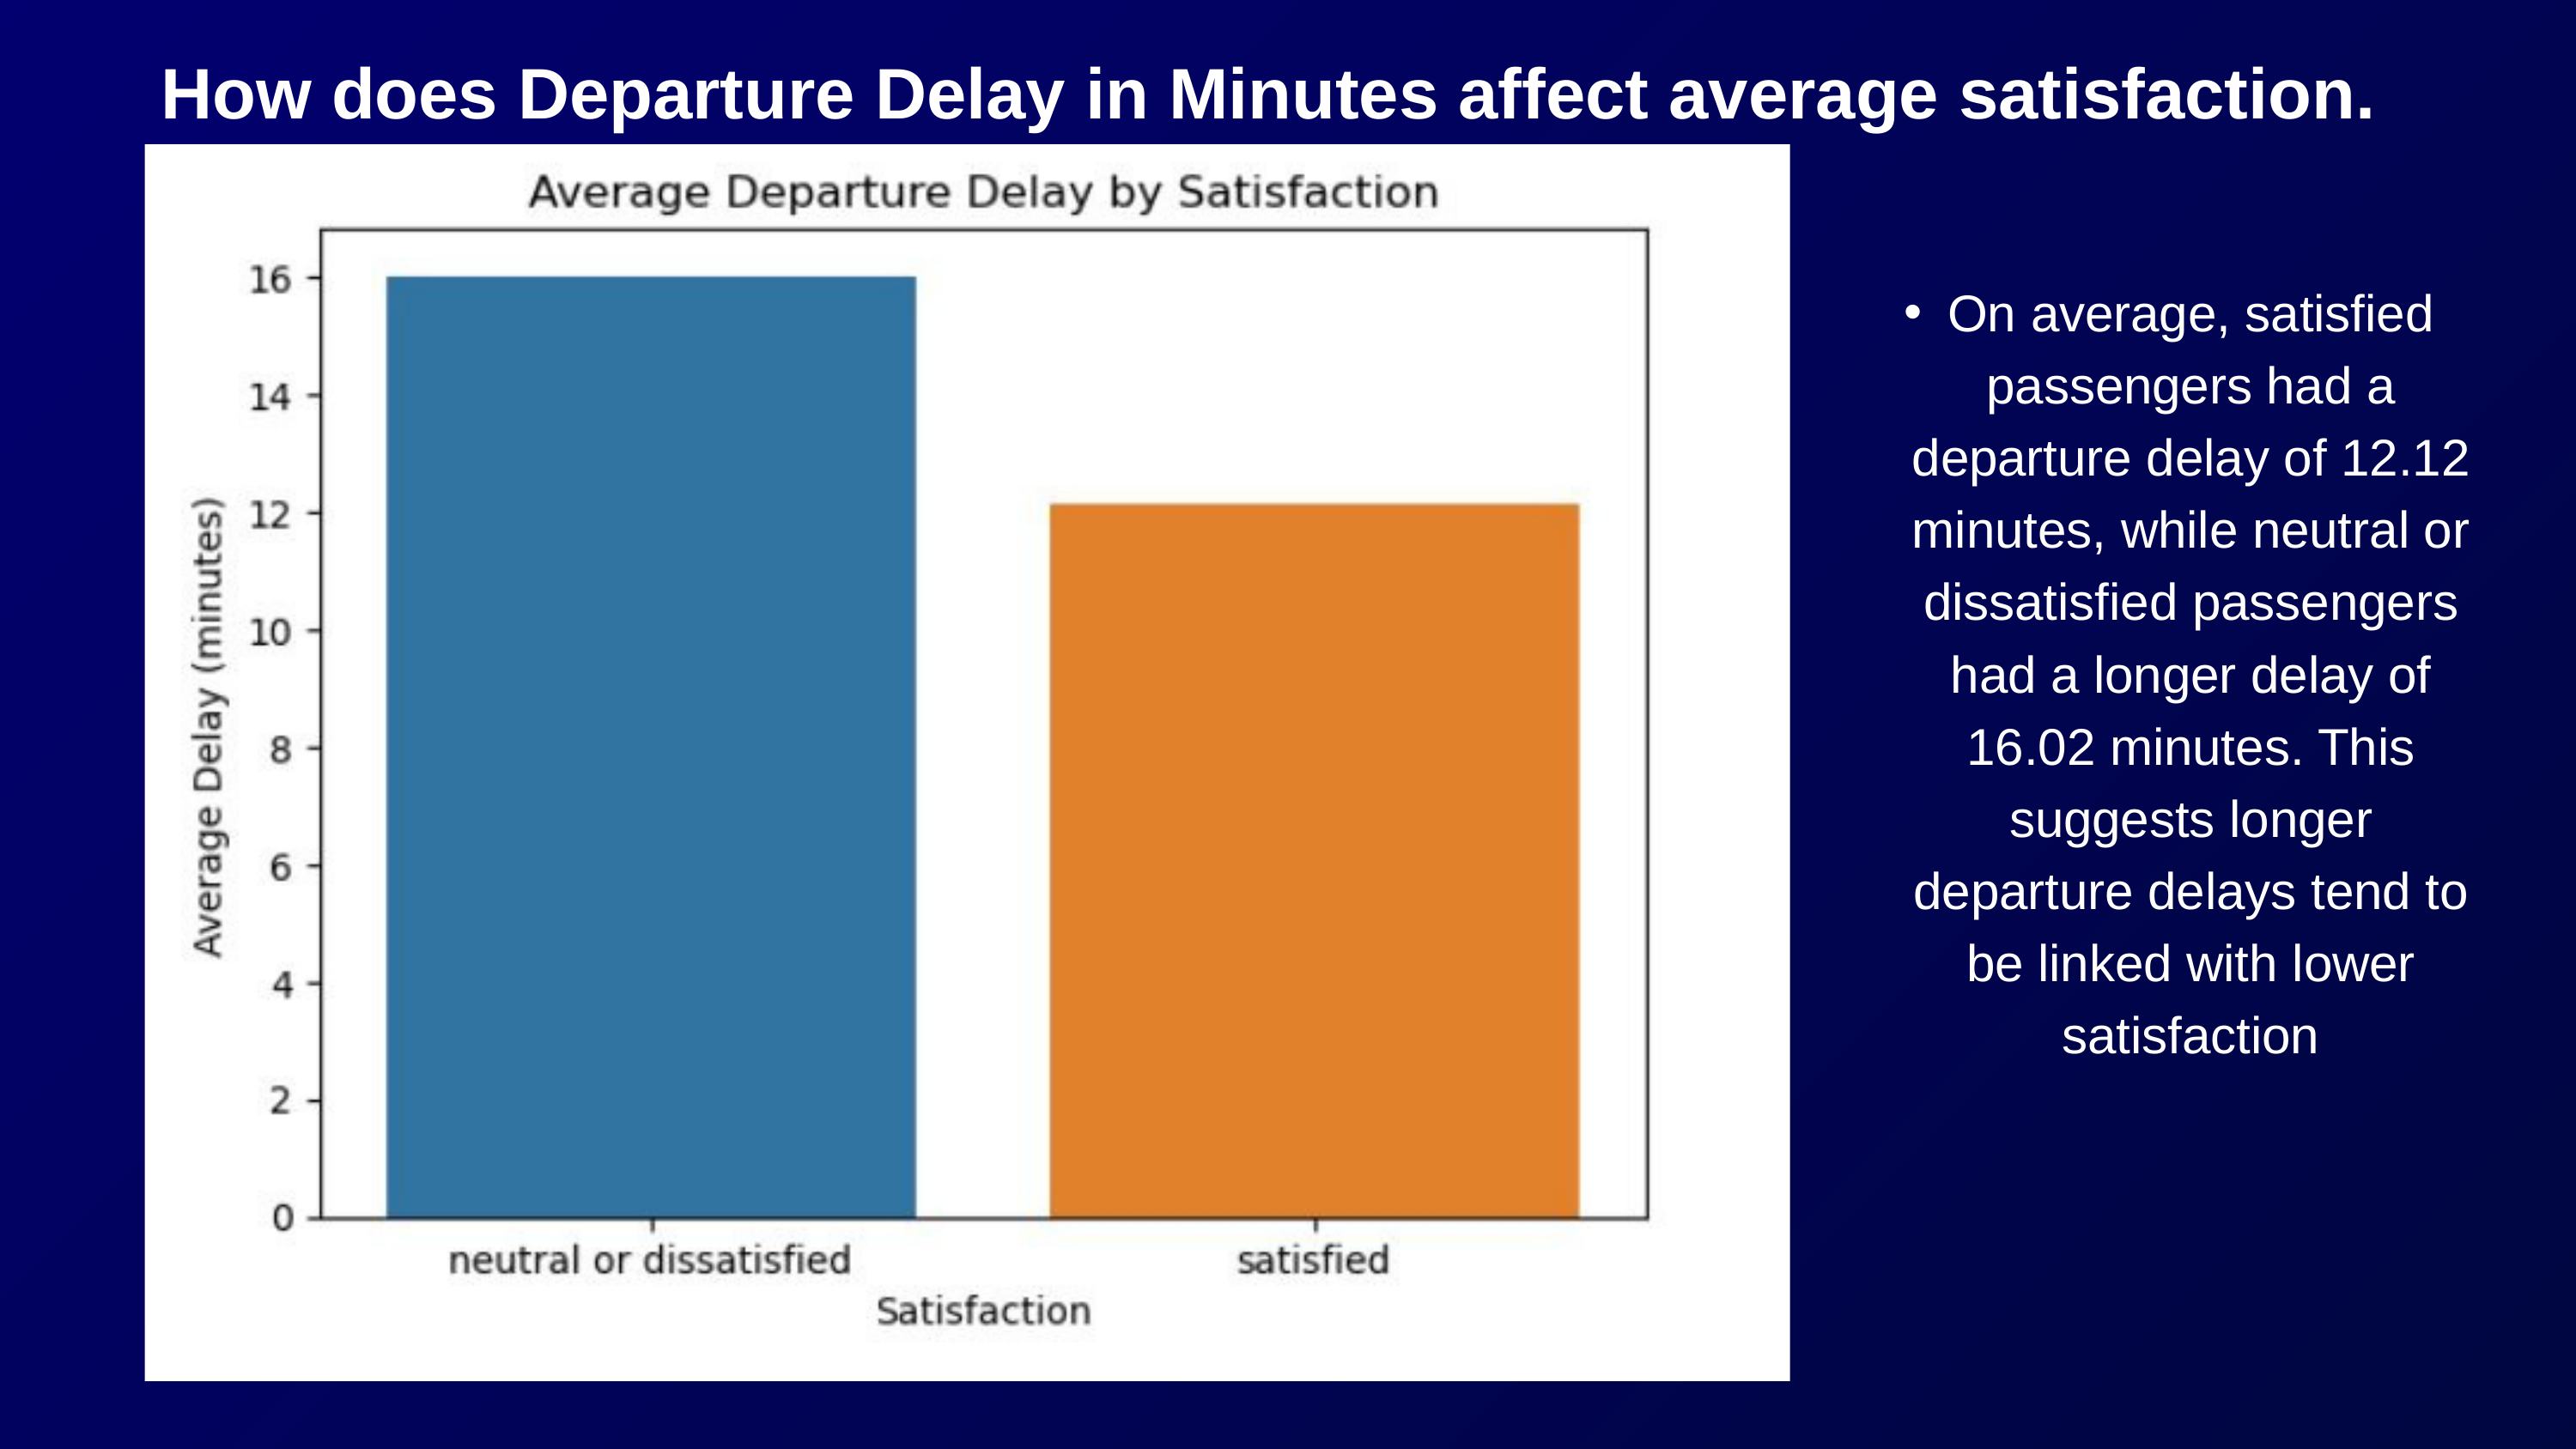

How does Departure Delay in Minutes affect average satisfaction.

On average, satisfied passengers had a departure delay of 12.12 minutes, while neutral or dissatisfied passengers had a longer delay of 16.02 minutes. This suggests longer departure delays tend to be linked with lower satisfaction